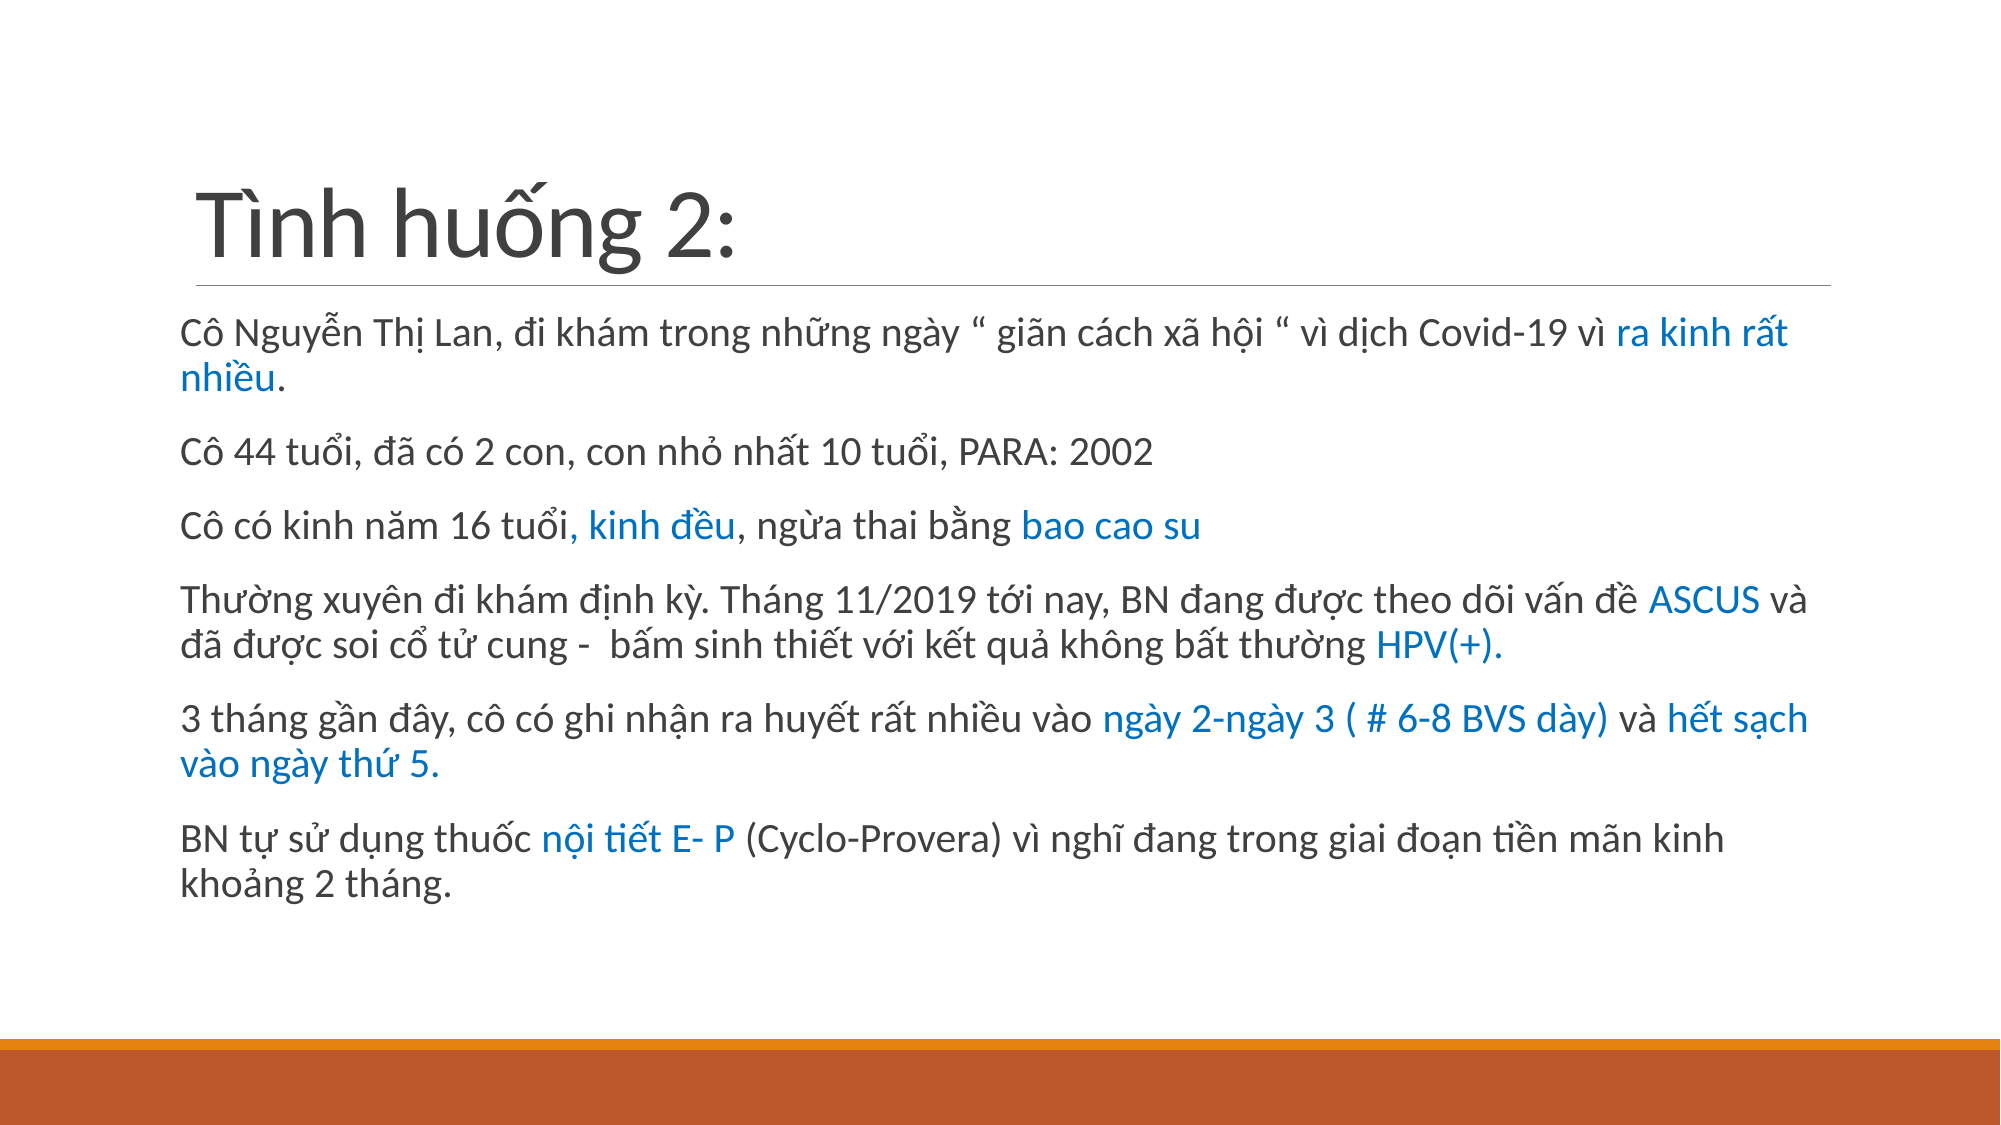

# Tình huống 2:
Cô Nguyễn Thị Lan, đi khám trong những ngày “ giãn cách xã hội “ vì dịch Covid-19 vì ra kinh rất nhiều.
Cô 44 tuổi, đã có 2 con, con nhỏ nhất 10 tuổi, PARA: 2002
Cô có kinh năm 16 tuổi, kinh đều, ngừa thai bằng bao cao su
Thường xuyên đi khám định kỳ. Tháng 11/2019 tới nay, BN đang được theo dõi vấn đề ASCUS và đã được soi cổ tử cung -  bấm sinh thiết với kết quả không bất thường HPV(+).
3 tháng gần đây, cô có ghi nhận ra huyết rất nhiều vào ngày 2-ngày 3 ( # 6-8 BVS dày) và hết sạch vào ngày thứ 5.
BN tự sử dụng thuốc nội tiết E- P (Cyclo-Provera) vì nghĩ đang trong giai đoạn tiền mãn kinh khoảng 2 tháng.